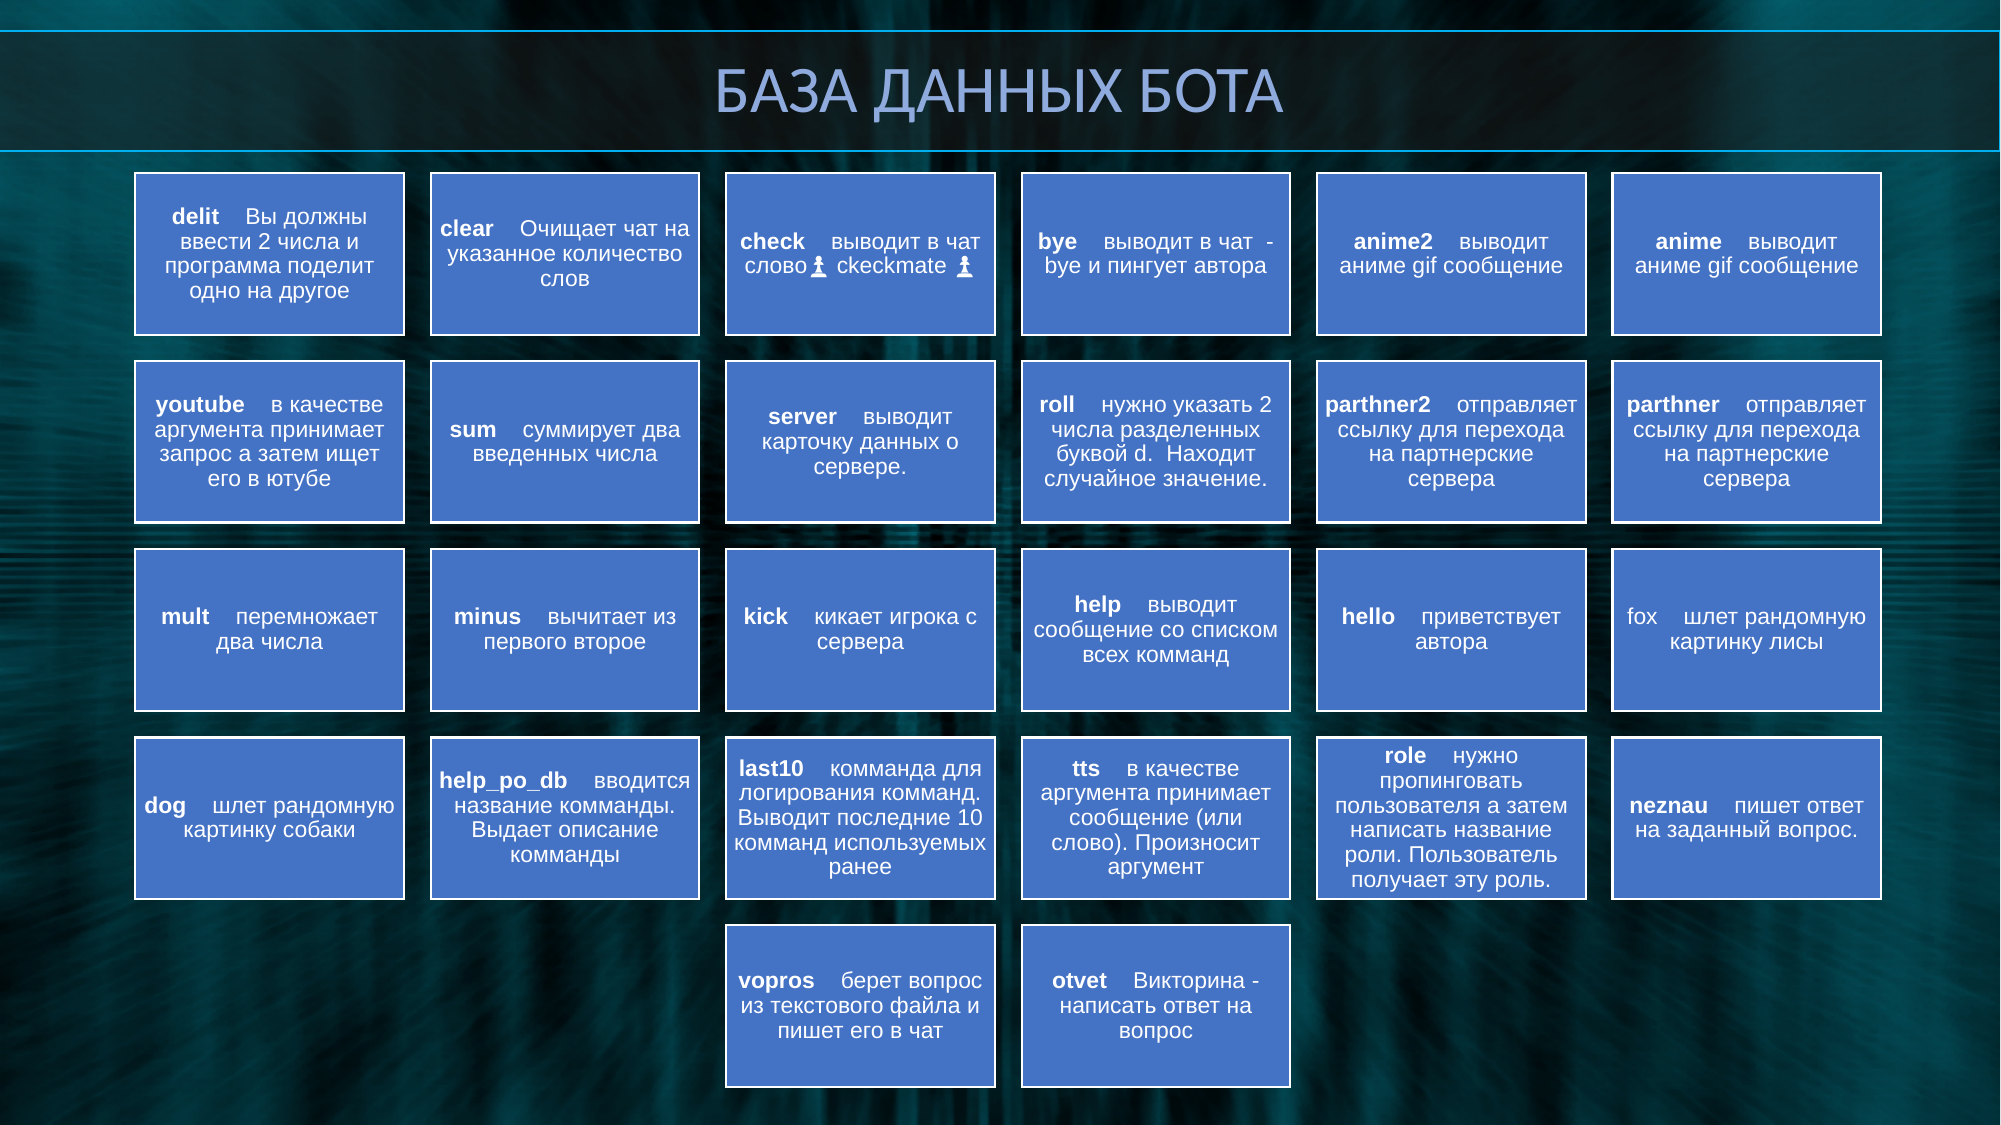

БАЗА ДАННЫХ БОТА
delit    Вы должны ввести 2 числа и программа поделит одно на другое
clear    Очищает чат на указанное количество слов
check    выводит в чат слово♟ ckeckmate ♟
bye    выводит в чат  - bye и пингует автора
anime2    выводит аниме gif сообщение
anime    выводит аниме gif сообщение
youtube    в качестве аргумента принимает запрос а затем ищет его в ютубе
sum    суммирует два введенных числа
server    выводит карточку данных о сервере.
roll    нужно указать 2 числа разделенных буквой d.  Находит случайное значение.
parthner2    отправляет ссылку для перехода на партнерские сервера
parthner    отправляет ссылку для перехода на партнерские сервера
mult    перемножает два числа
minus    вычитает из первого второе
kick    кикает игрока с сервера
help    выводит сообщение со списком всех комманд
hello    приветствует автора
fox    шлет рандомную картинку лисы
dog    шлет рандомную картинку собаки
help_po_db    вводится название комманды. Выдает описание комманды
last10    комманда для логирования комманд. Выводит последние 10 комманд используемых ранее
tts    в качестве аргумента принимает сообщение (или слово). Произносит аргумент
role    нужно пропинговать пользователя а затем написать название роли. Пользователь получает эту роль.
neznau    пишет ответ на заданный вопрос.
vopros    берет вопрос из текстового файла и пишет его в чат
otvet    Викторина - написать ответ на вопрос